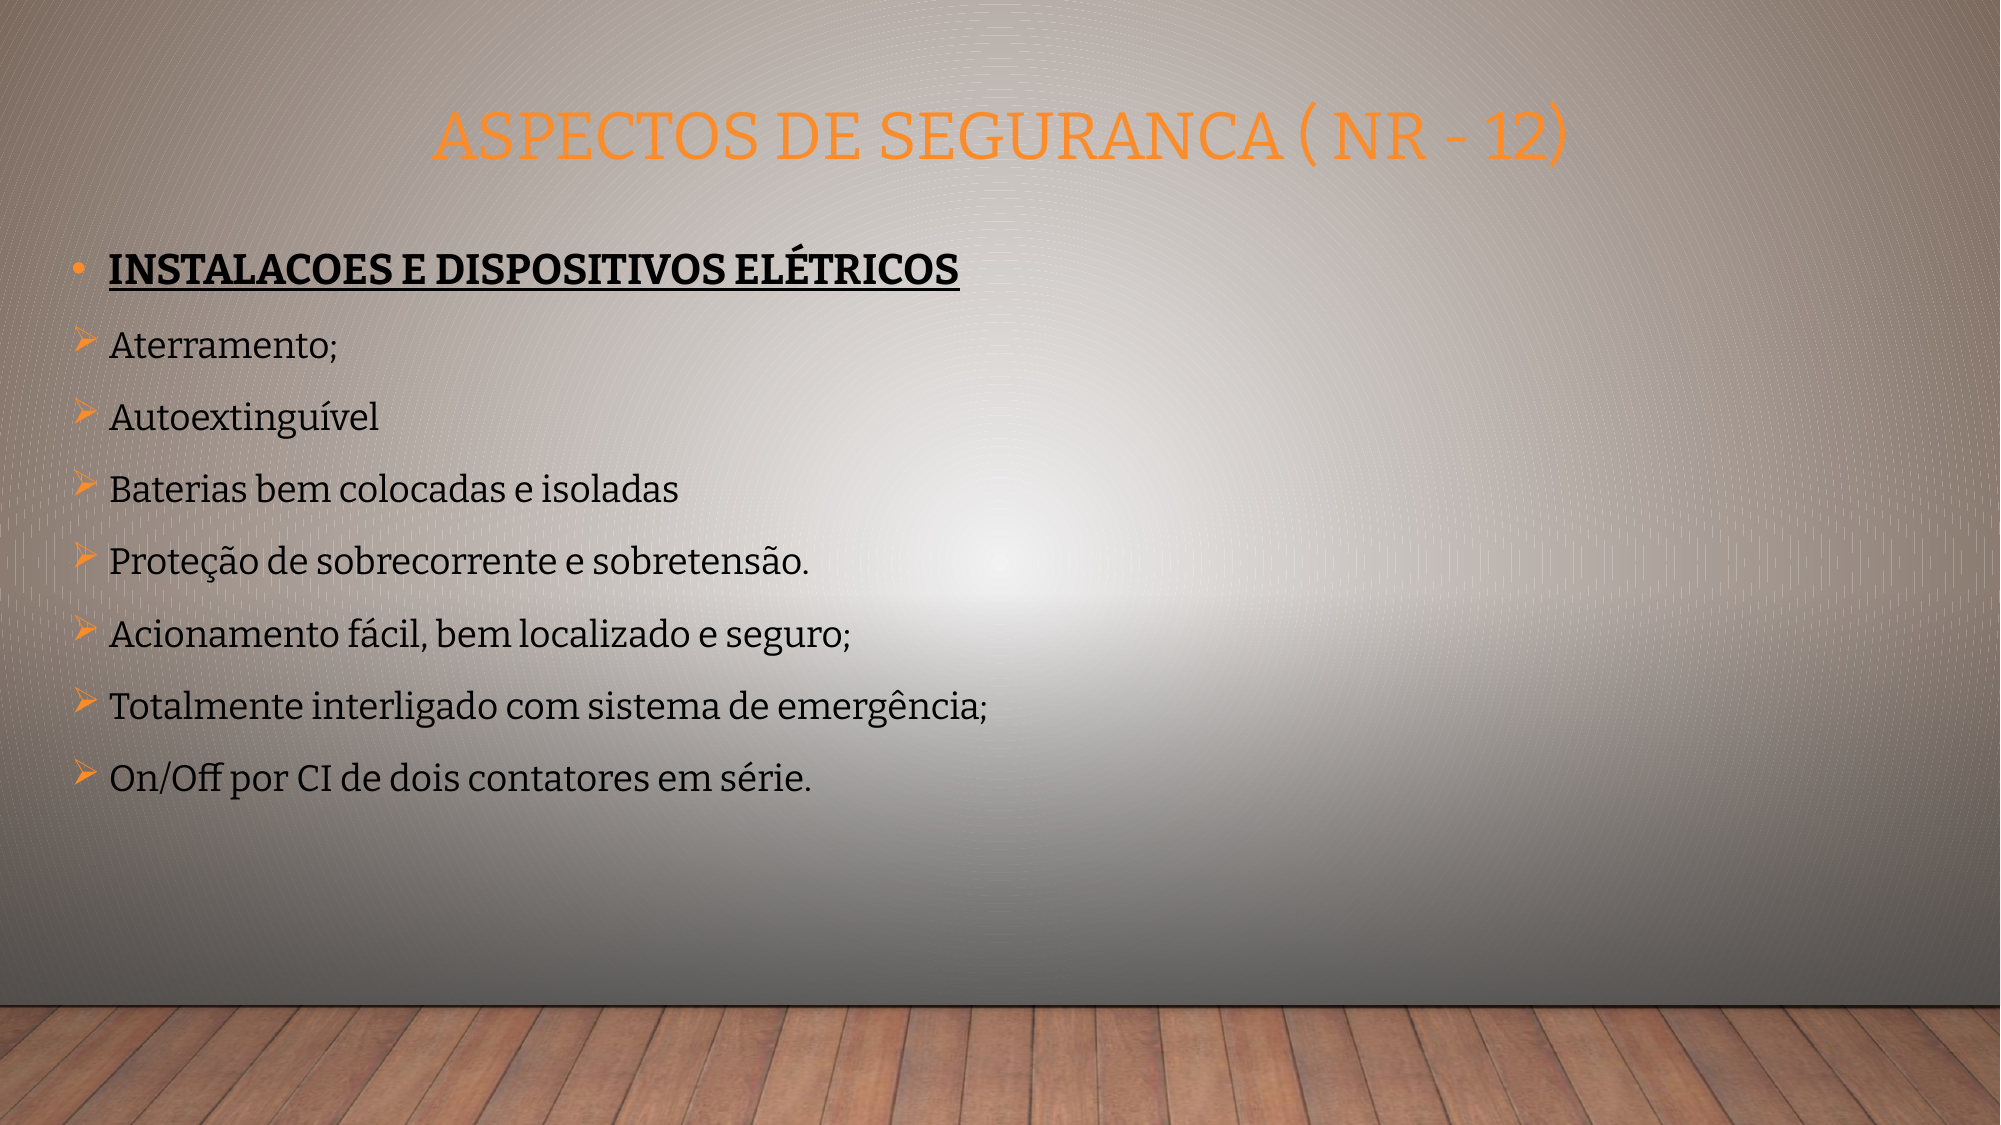

# ASPECTOS DE SEGURANCA ( NR - 12)
INSTALACOES E DISPOSITIVOS ELÉTRICOS
Aterramento;
Autoextinguível
Baterias bem colocadas e isoladas
Proteção de sobrecorrente e sobretensão.
Acionamento fácil, bem localizado e seguro;
Totalmente interligado com sistema de emergência;
On/Off por CI de dois contatores em série.